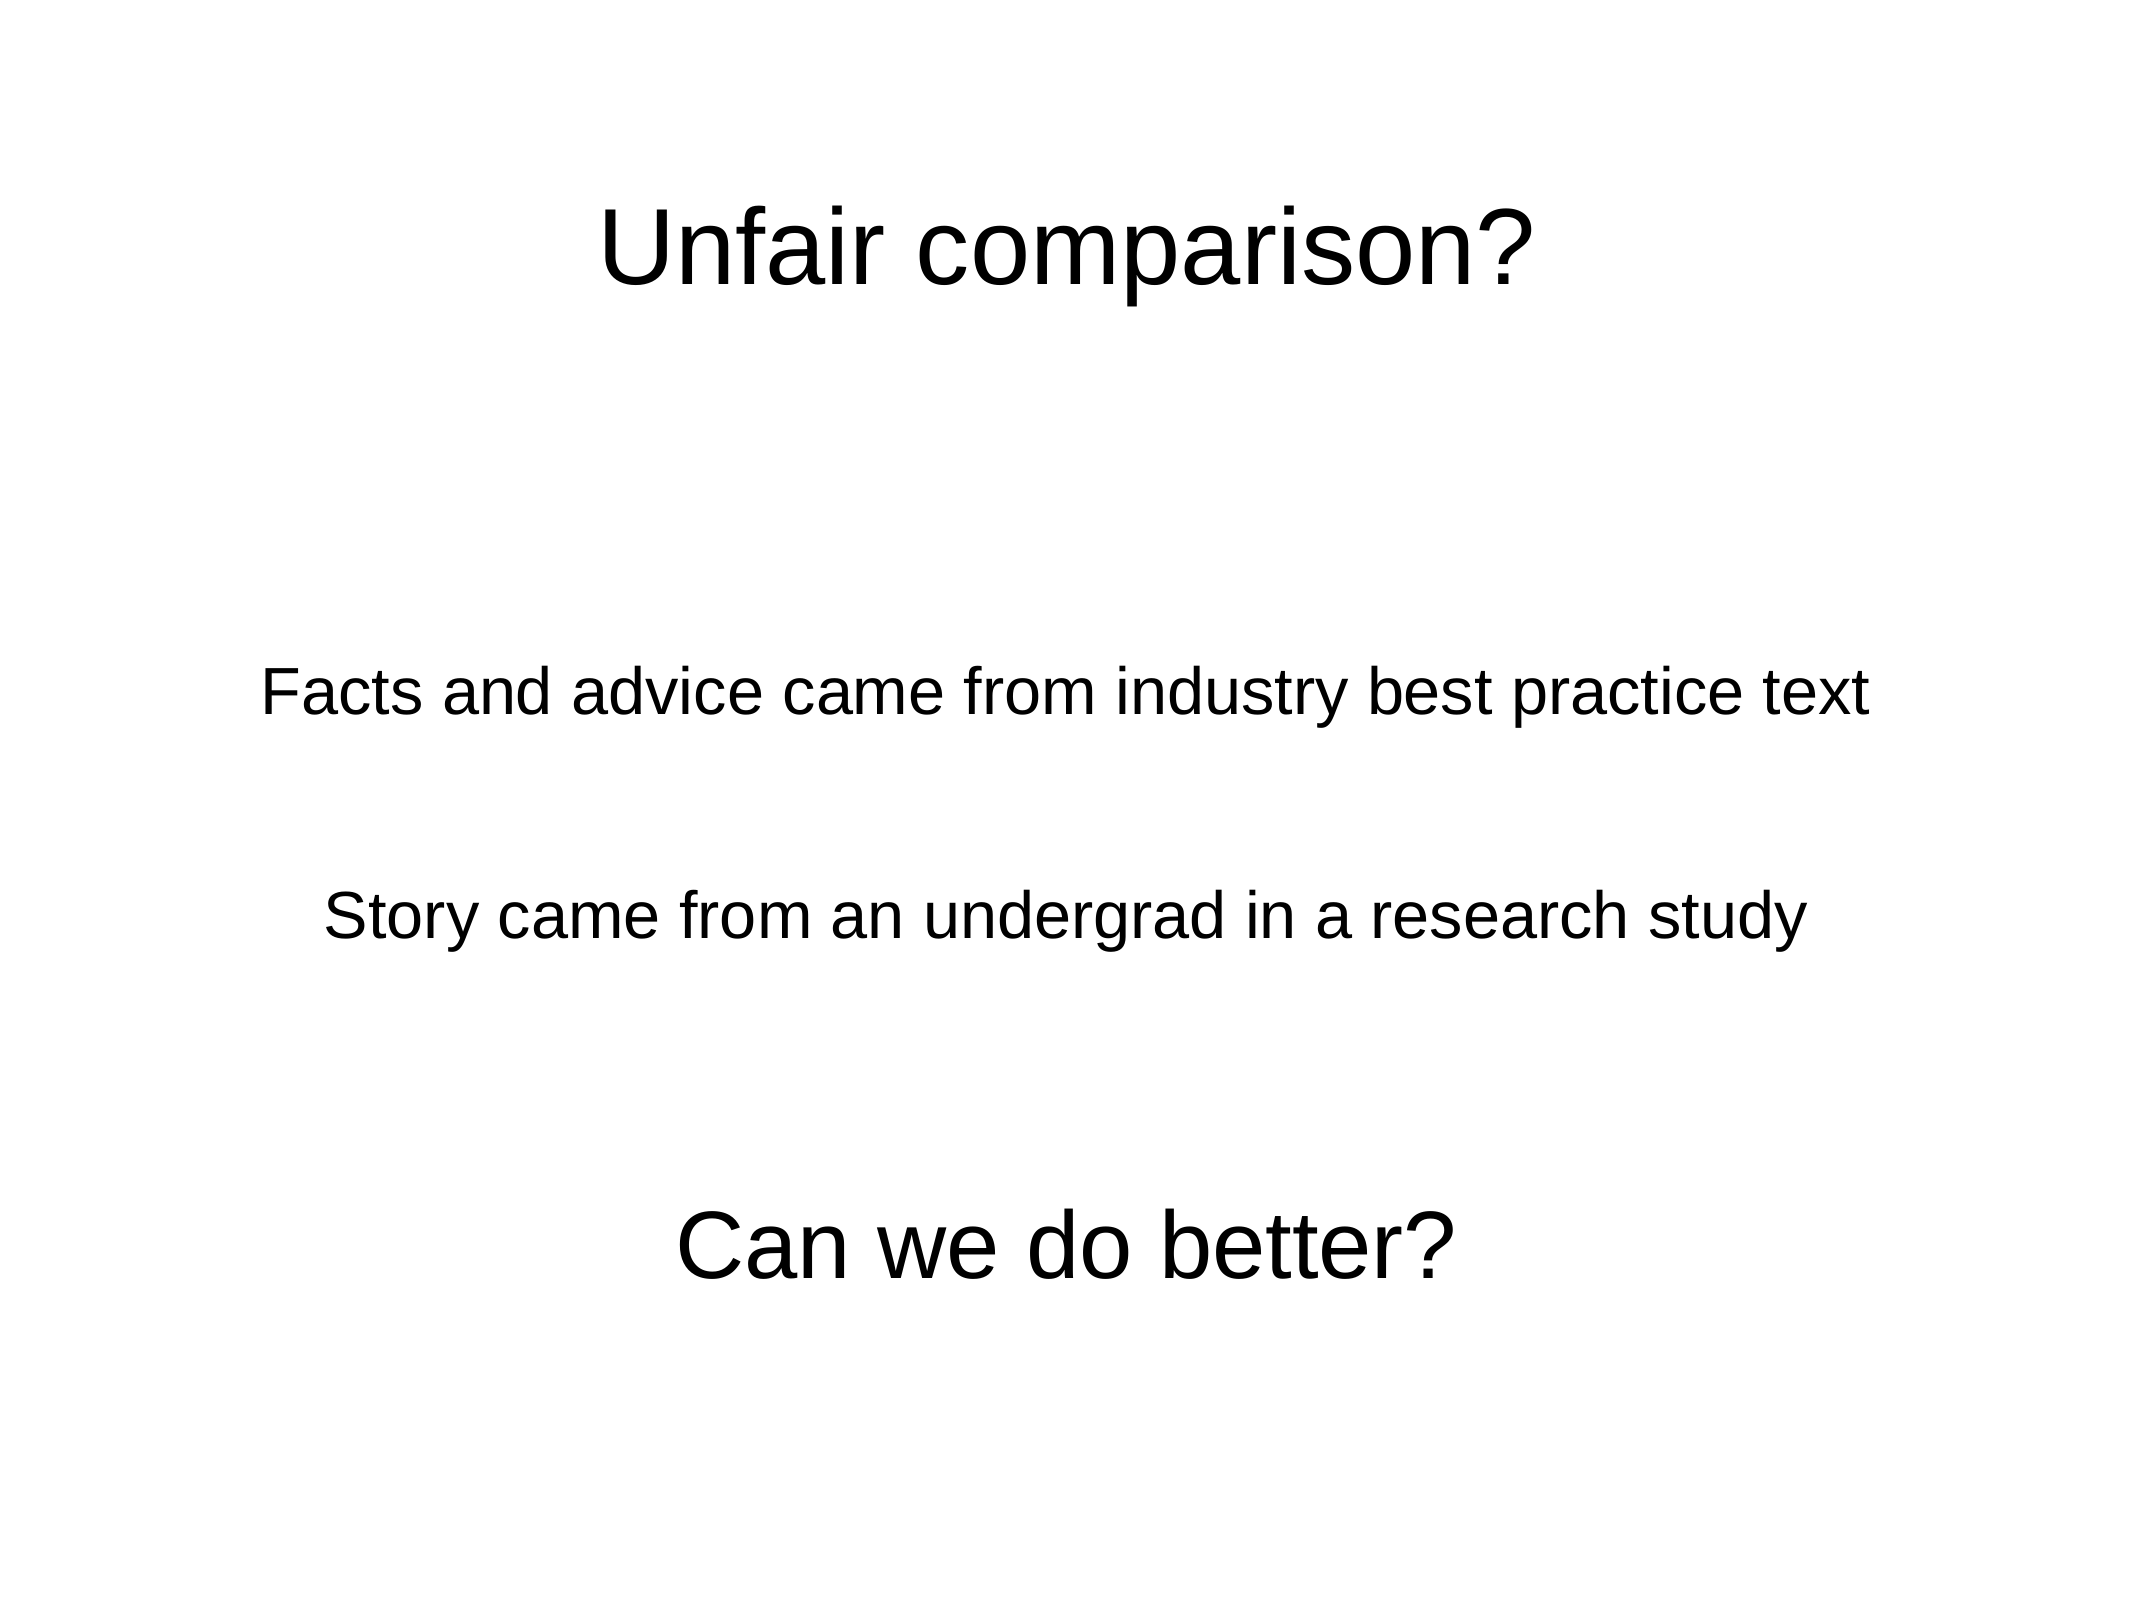

Unfair comparison?
Facts and advice came from industry best practice text
Story came from an undergrad in a research study
Can we do better?